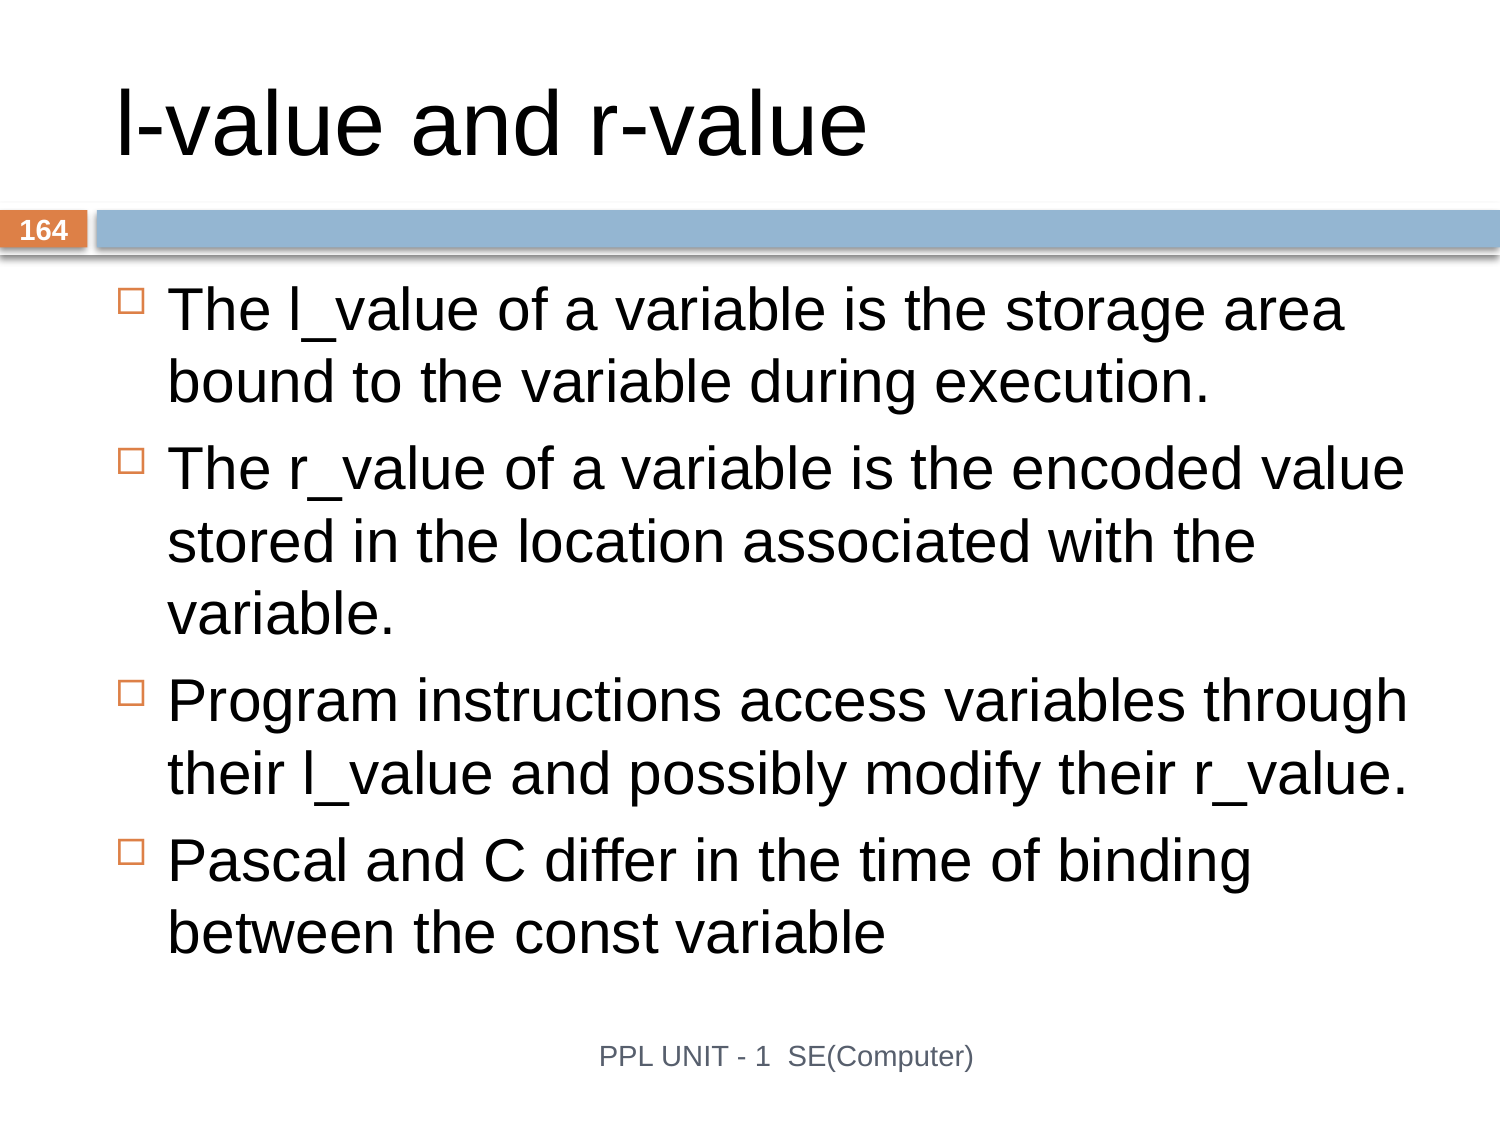

# l-value and r-value
164
The l_value of a variable is the storage area bound to the variable during execution.
The r_value of a variable is the encoded value stored in the location associated with the variable.
Program instructions access variables through their l_value and possibly modify their r_value.
Pascal and C differ in the time of binding between the const variable
PPL UNIT - 1  SE(Computer)